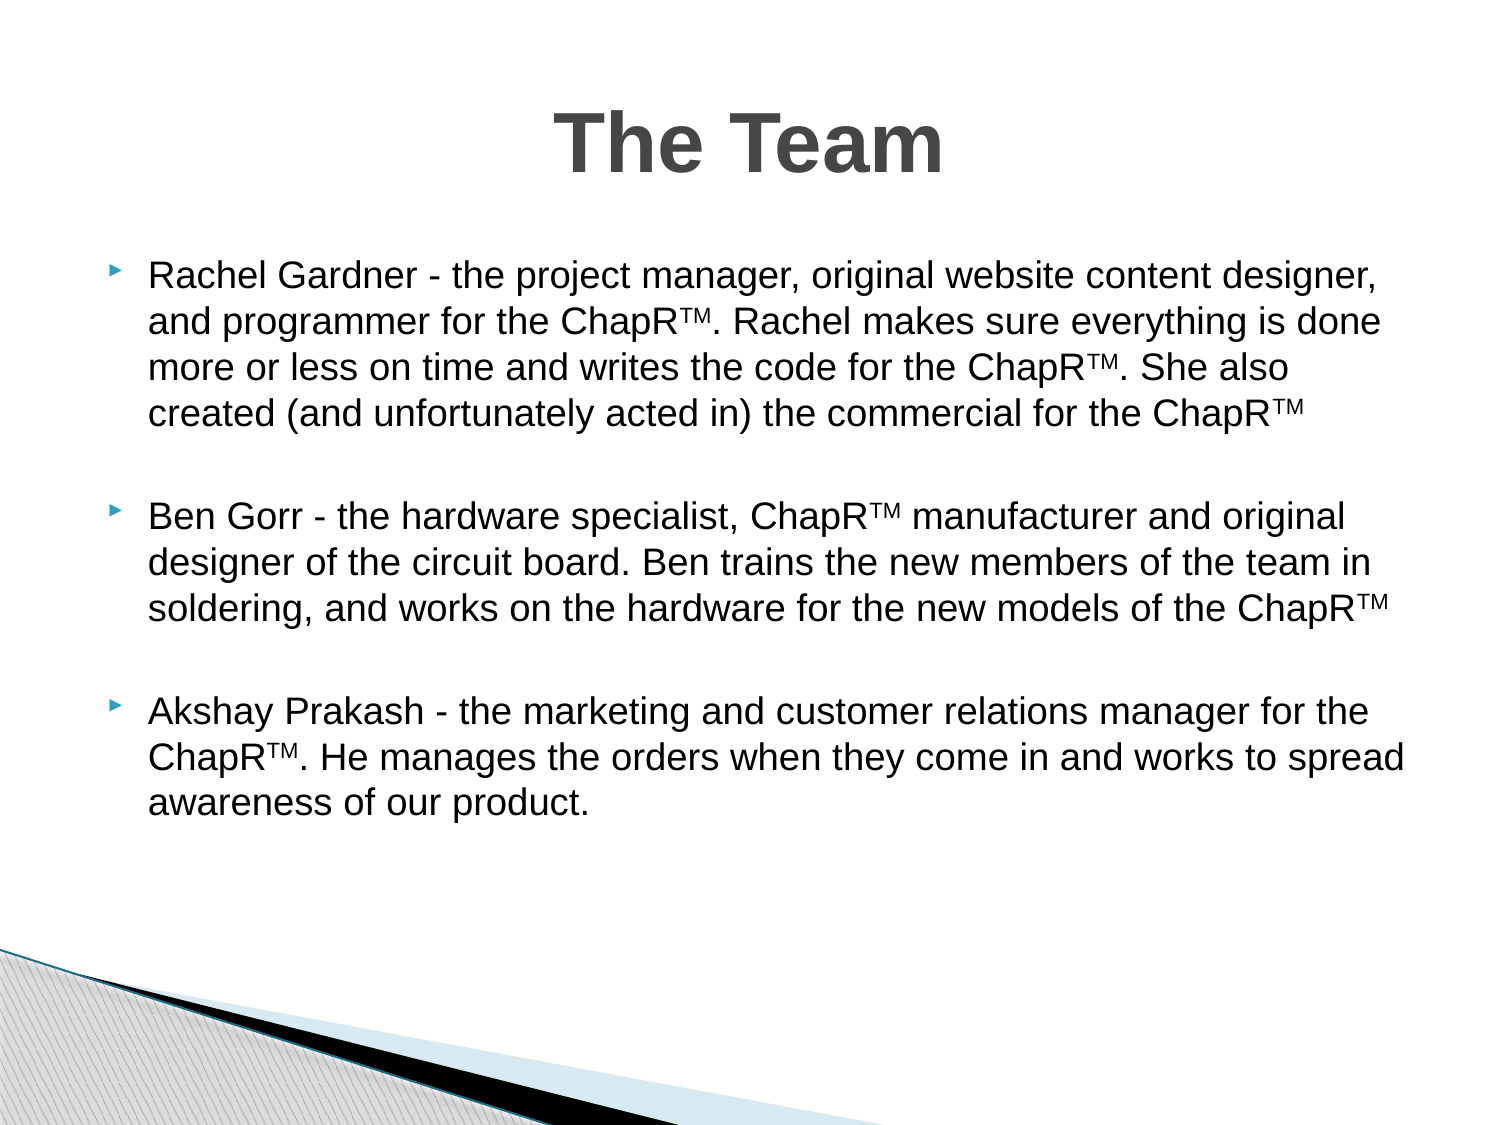

# The Team
Rachel Gardner - the project manager, original website content designer, and programmer for the ChapRTM. Rachel makes sure everything is done more or less on time and writes the code for the ChapRTM. She also created (and unfortunately acted in) the commercial for the ChapRTM

Ben Gorr - the hardware specialist, ChapRTM manufacturer and original designer of the circuit board. Ben trains the new members of the team in soldering, and works on the hardware for the new models of the ChapRTM

Akshay Prakash - the marketing and customer relations manager for the ChapRTM. He manages the orders when they come in and works to spread awareness of our product.